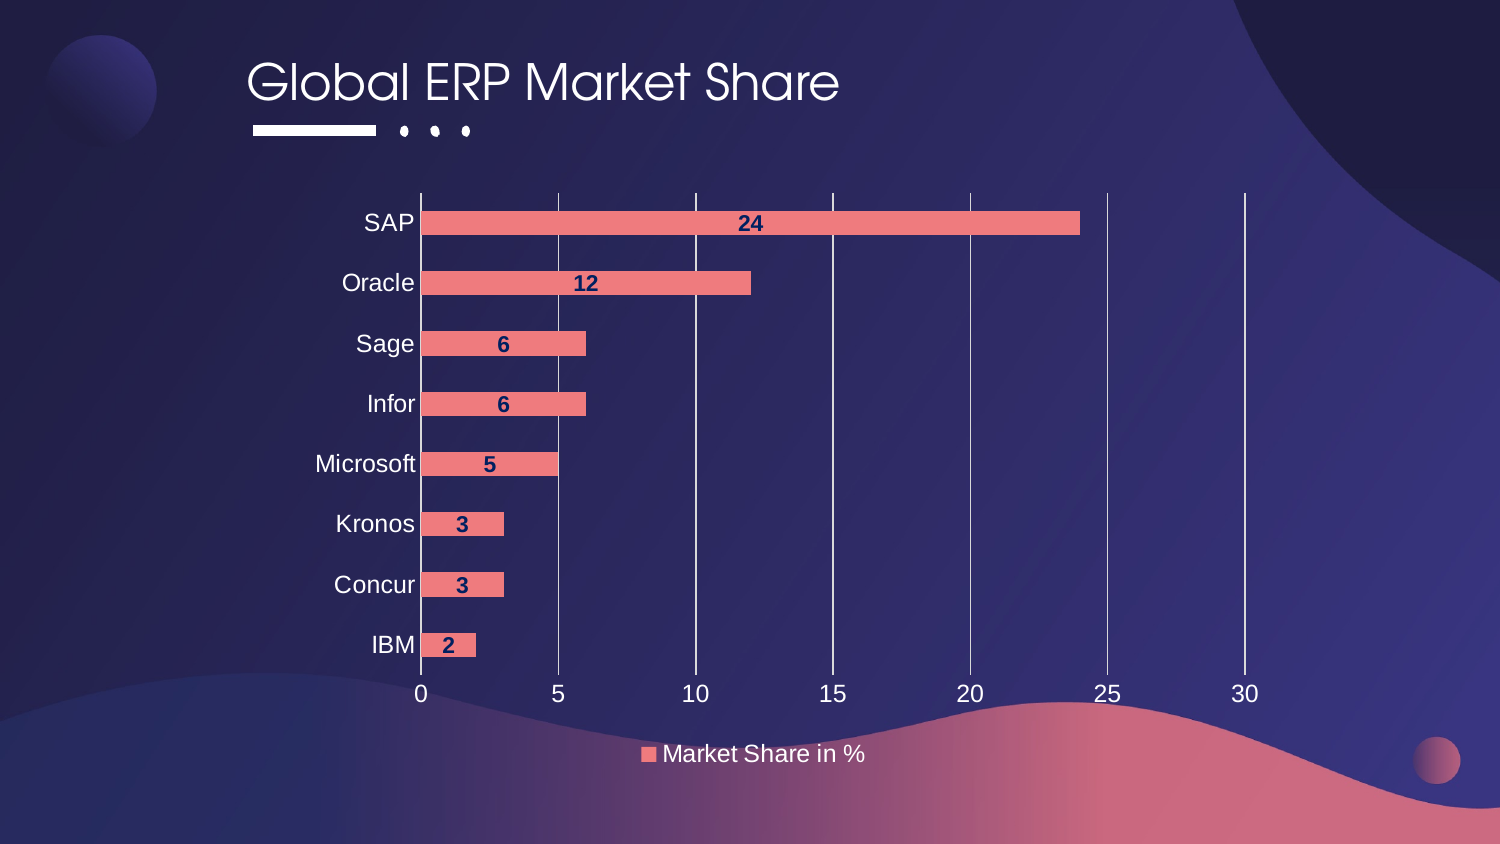

Global ERP Market Share

### Chart

| Category | Market Share in % |
|---|---|
| IBM | 2.0 |
| Concur | 3.0 |
| Kronos | 3.0 |
| Microsoft | 5.0 |
| Infor | 6.0 |
| Sage | 6.0 |
| Oracle | 12.0 |
| SAP | 24.0 |